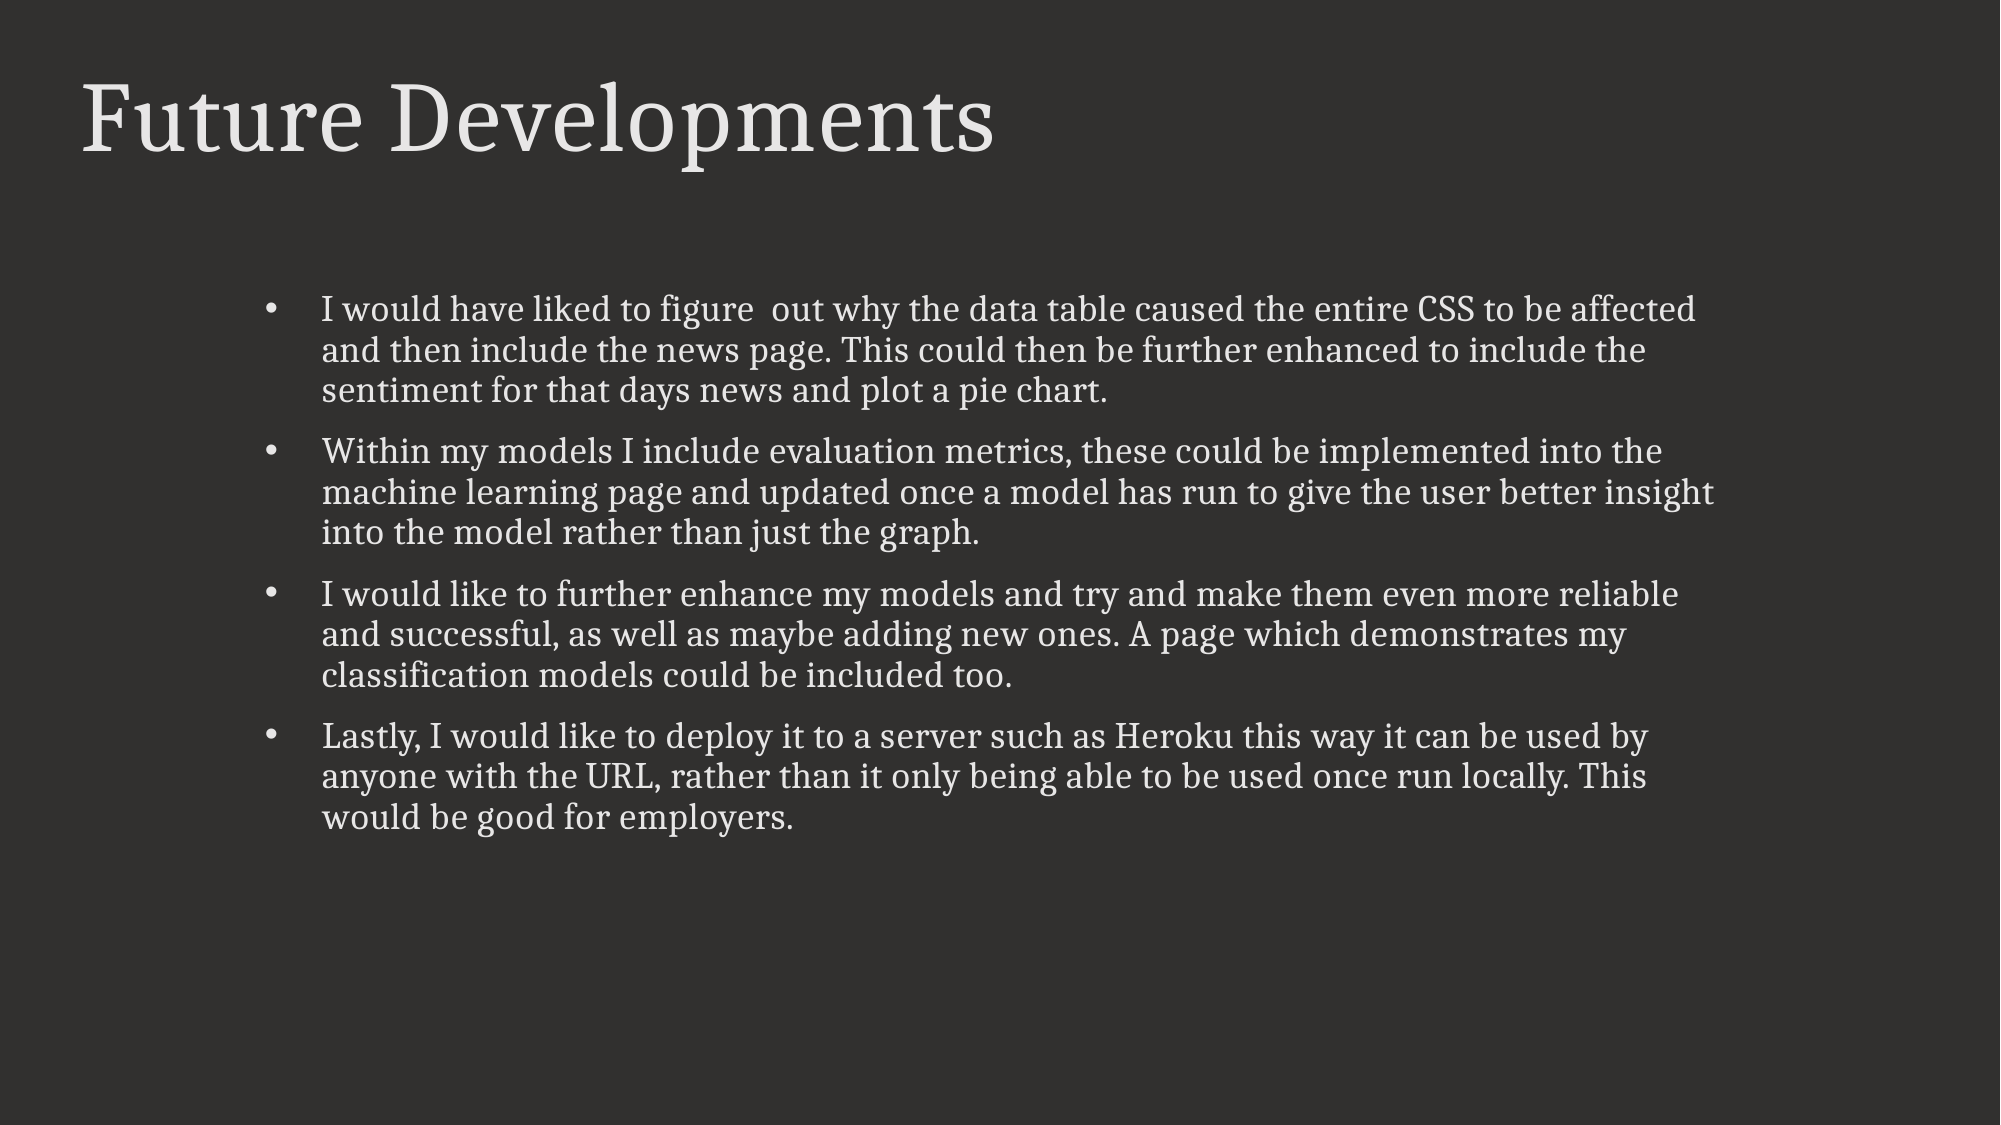

# Future Developments
I would have liked to figure  out why the data table caused the entire CSS to be affected and then include the news page. This could then be further enhanced to include the sentiment for that days news and plot a pie chart.
Within my models I include evaluation metrics, these could be implemented into the machine learning page and updated once a model has run to give the user better insight into the model rather than just the graph.
I would like to further enhance my models and try and make them even more reliable and successful, as well as maybe adding new ones. A page which demonstrates my classification models could be included too.
Lastly, I would like to deploy it to a server such as Heroku this way it can be used by anyone with the URL, rather than it only being able to be used once run locally. This would be good for employers.